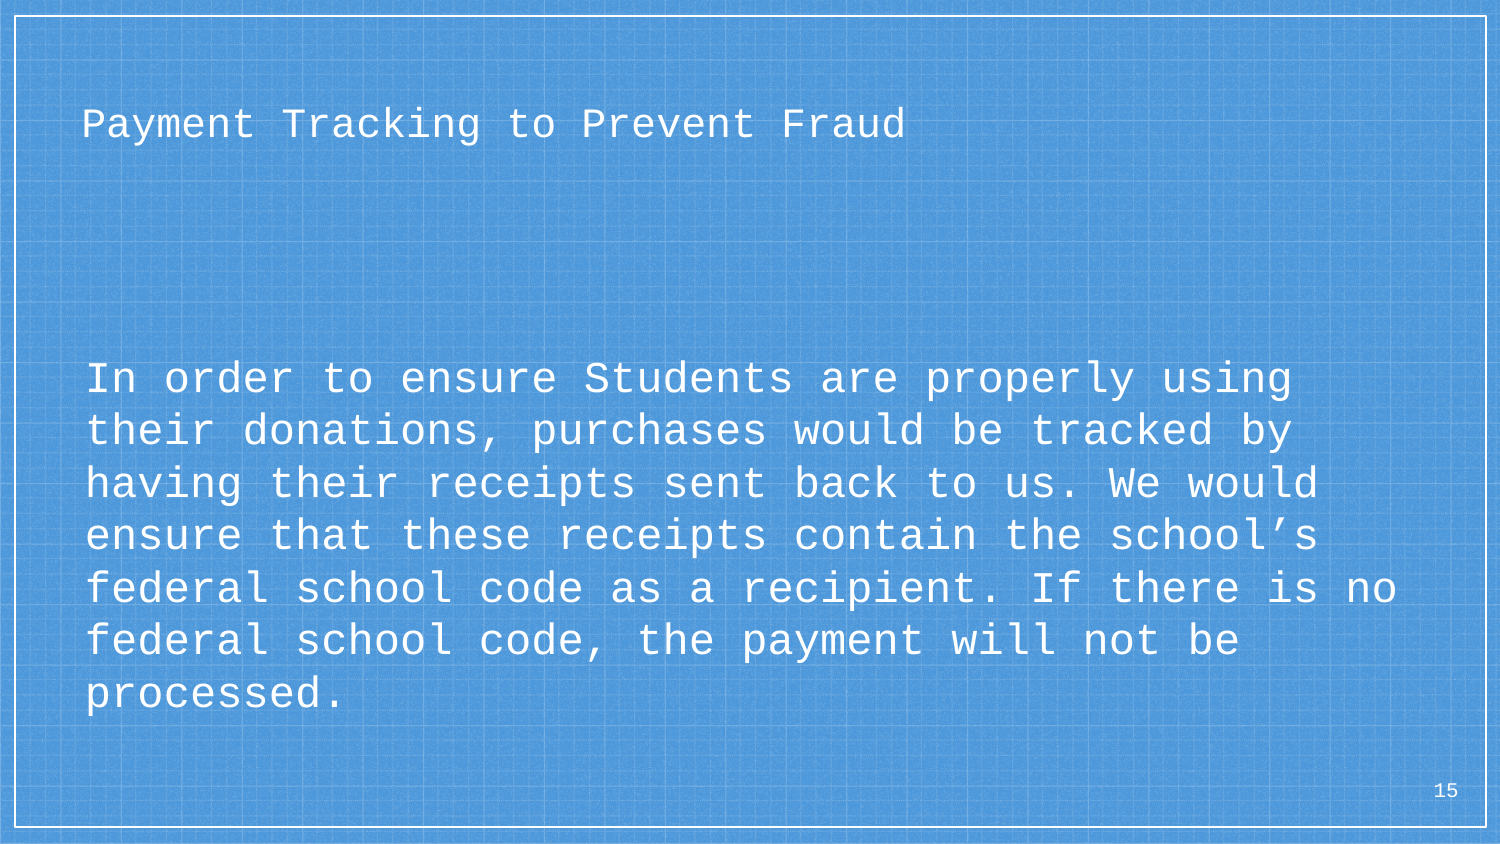

# Payment Tracking to Prevent Fraud
In order to ensure Students are properly using their donations, purchases would be tracked by having their receipts sent back to us. We would ensure that these receipts contain the school’s federal school code as a recipient. If there is no federal school code, the payment will not be processed.
15